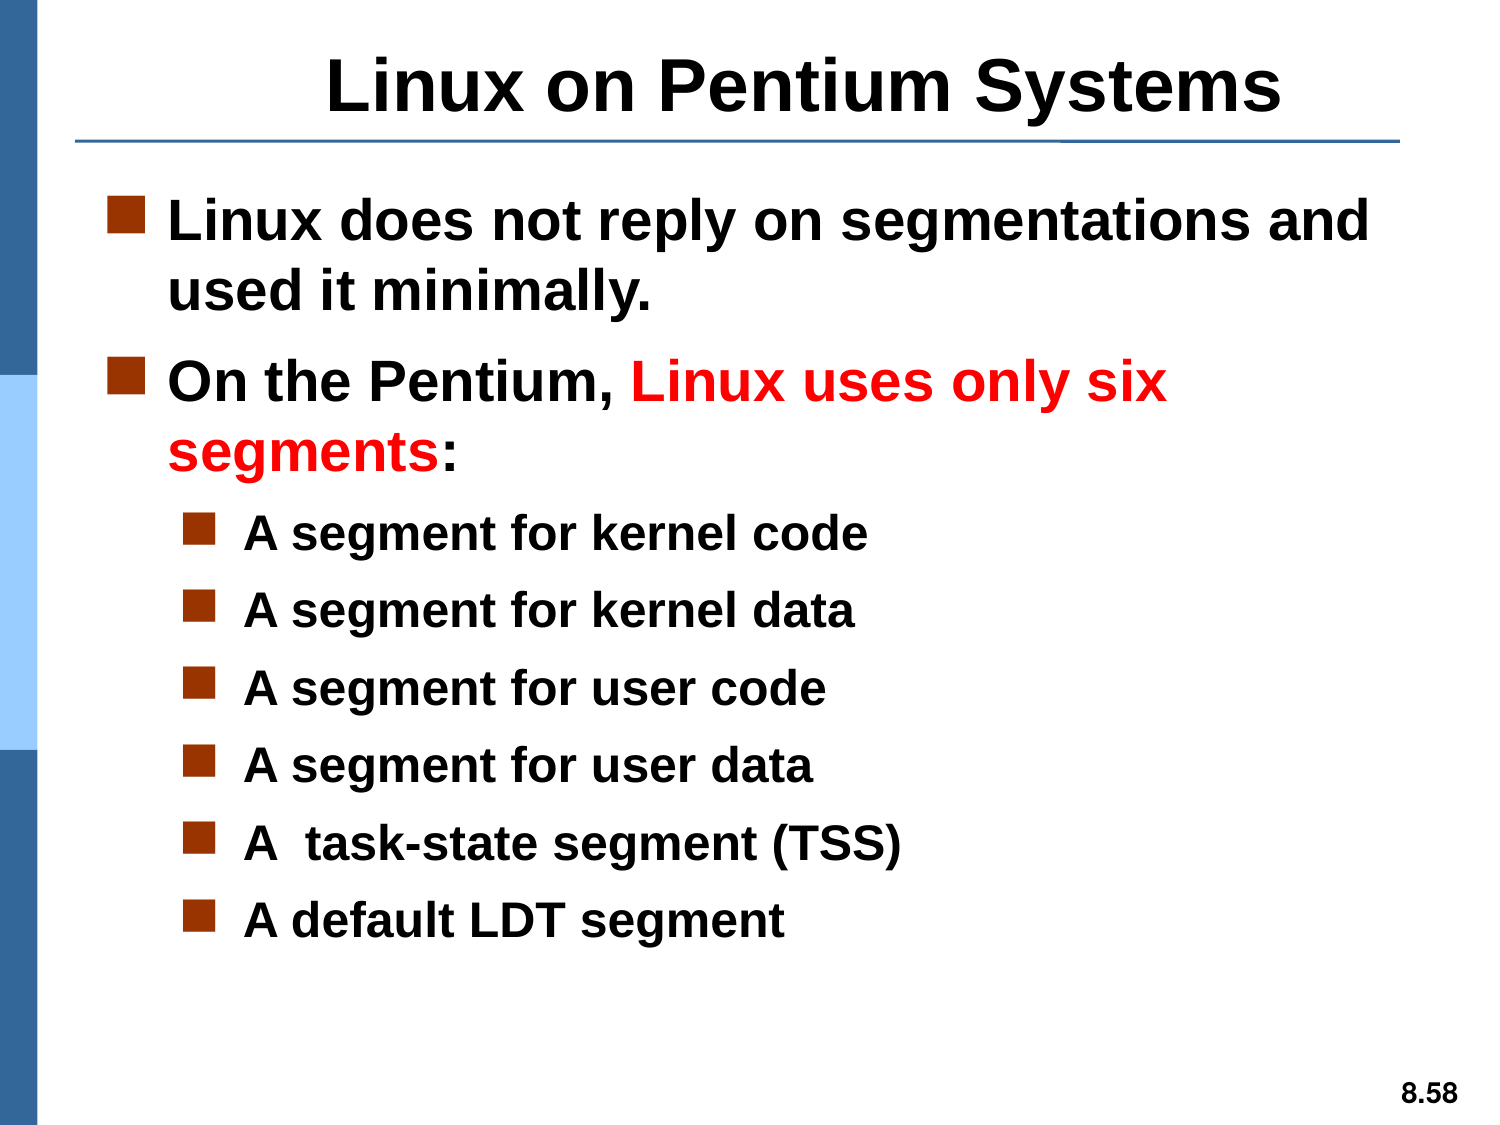

# Linux on Pentium Systems
Linux does not reply on segmentations and used it minimally.
On the Pentium, Linux uses only six segments:
A segment for kernel code
A segment for kernel data
A segment for user code
A segment for user data
A  task-state segment (TSS)
A default LDT segment